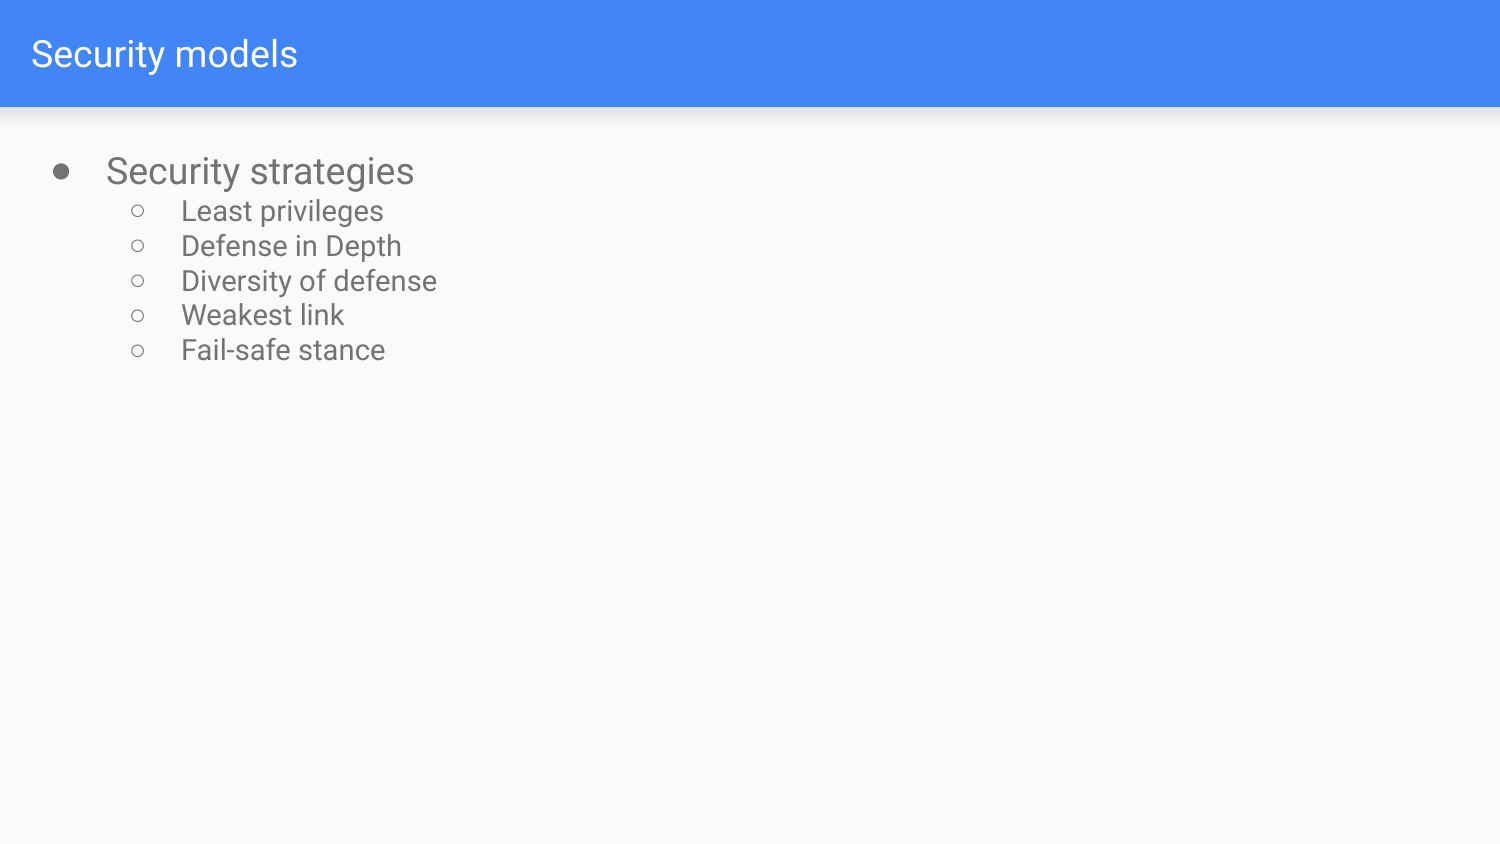

# Security models
Security strategies
Least privileges
Defense in Depth
Diversity of defense
Weakest link
Fail-safe stance